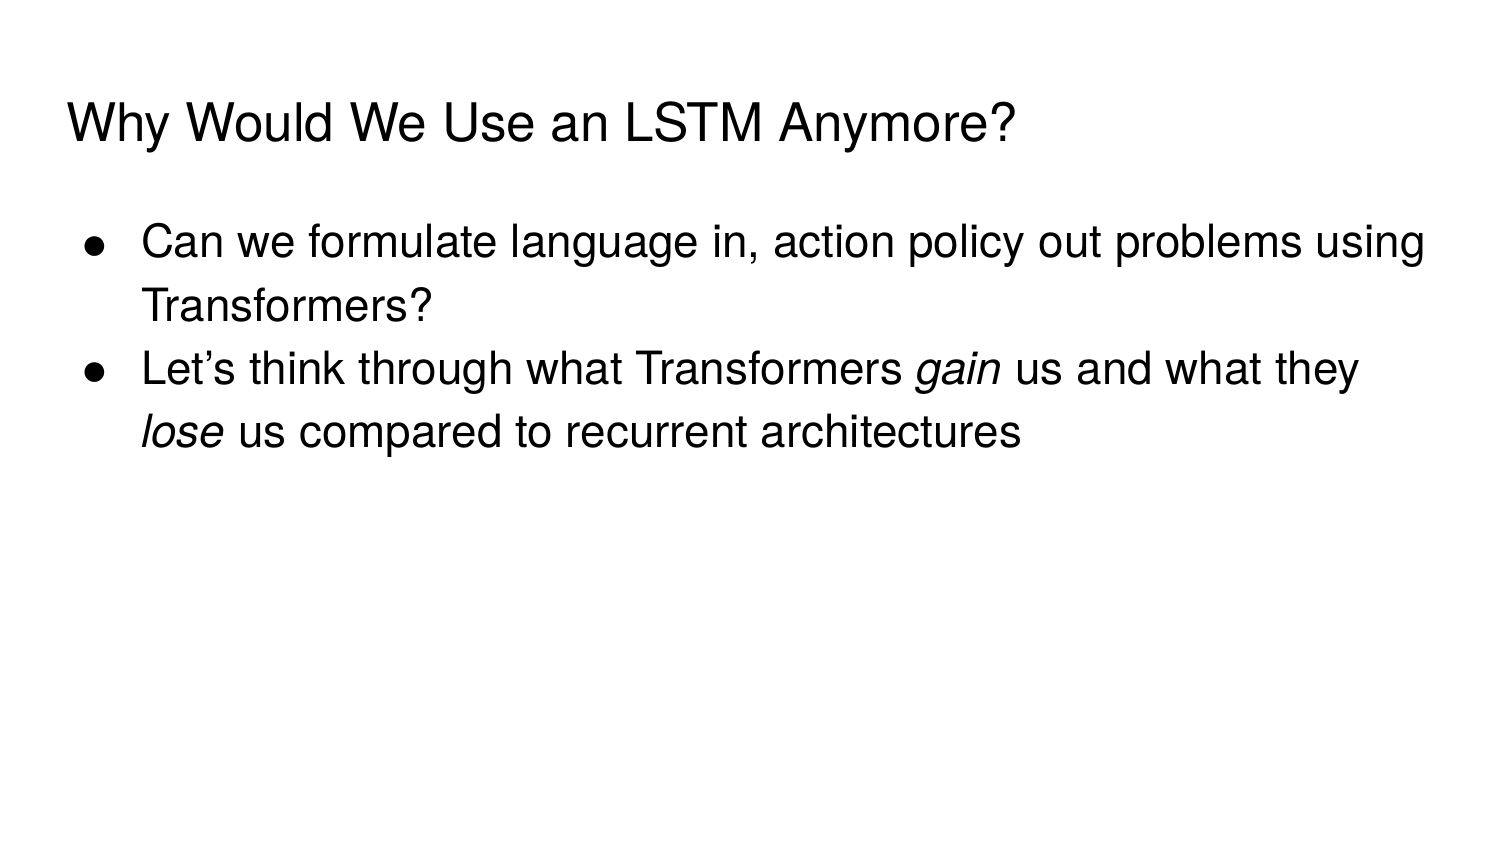

# Why Would We Use an LSTM Anymore?
Can we formulate language in, action policy out problems using Transformers?
Let’s think through what Transformers gain us and what they lose us compared to recurrent architectures